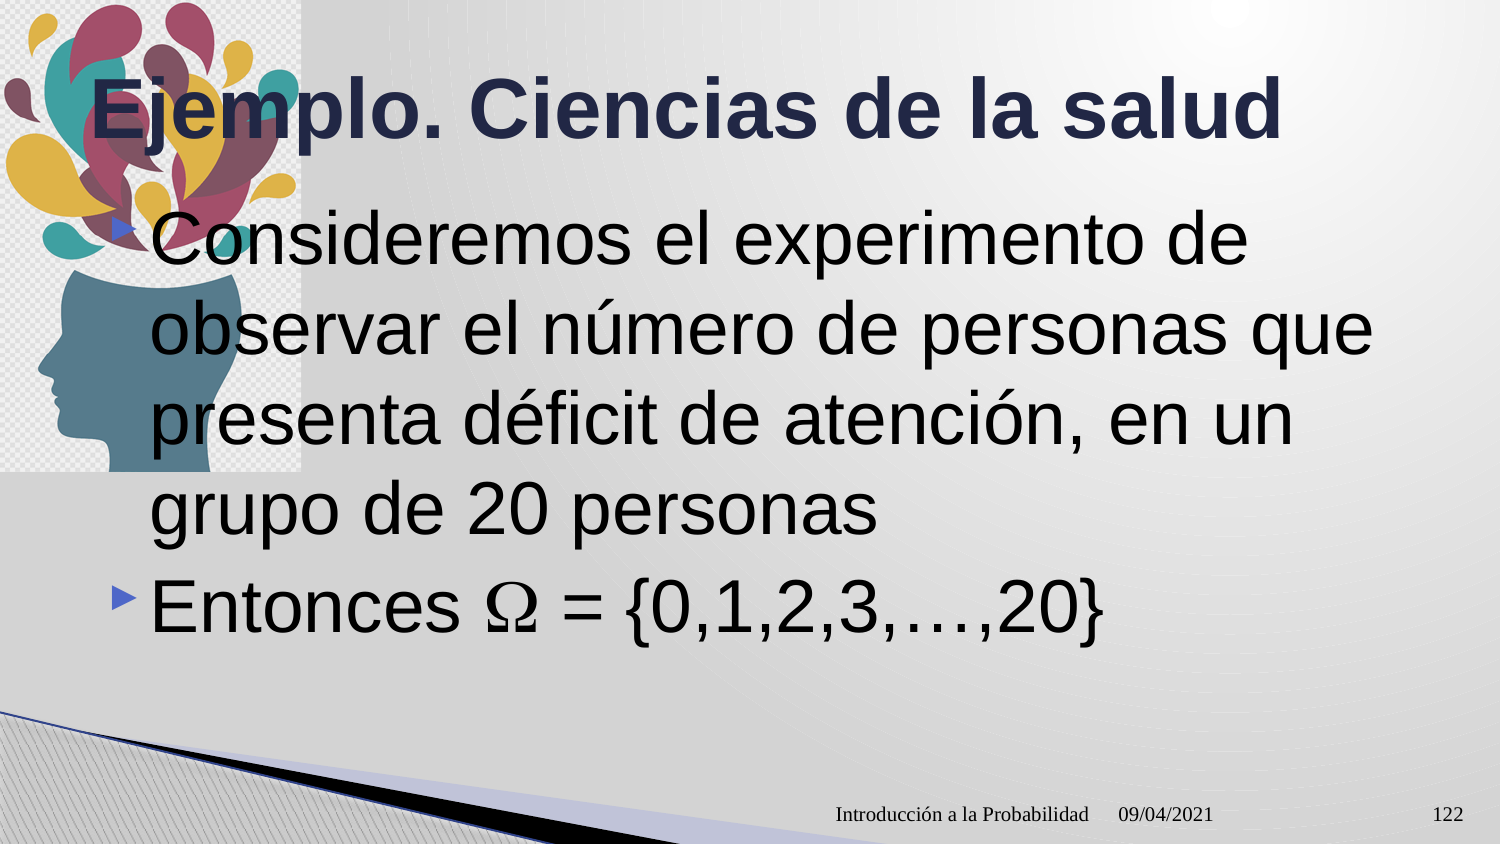

# Ejemplo. Ciencias de la salud
Consideremos el experimento de observar el número de personas que presenta déficit de atención, en un grupo de 20 personas
Entonces Ω = {0,1,2,3,…,20}
Introducción a la Probabilidad
09/04/2021
122